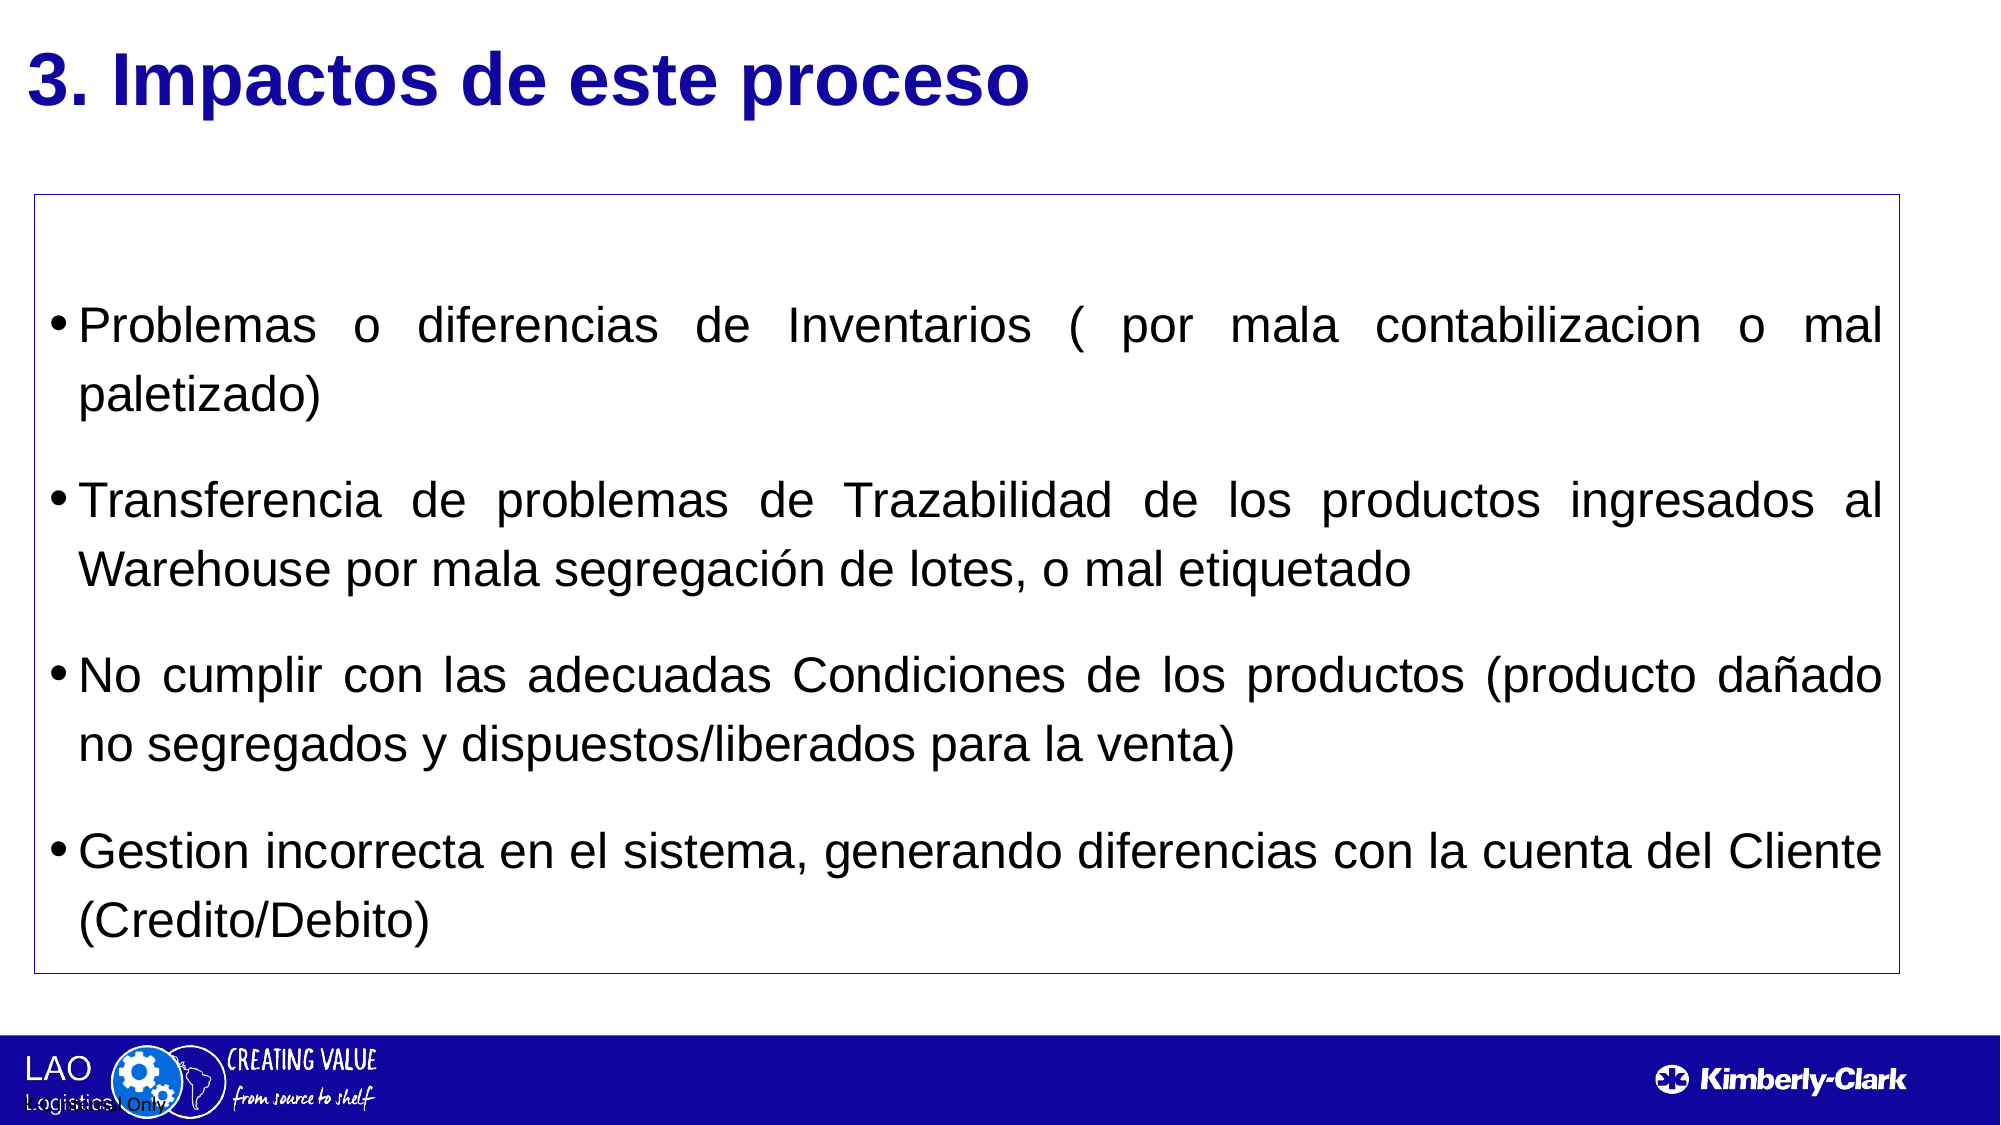

3. Impactos de este proceso

Problemas o diferencias de Inventarios ( por mala contabilizacion o mal paletizado)
Transferencia de problemas de Trazabilidad de los productos ingresados al Warehouse por mala segregación de lotes, o mal etiquetado
No cumplir con las adecuadas Condiciones de los productos (producto dañado no segregados y dispuestos/liberados para la venta)
Gestion incorrecta en el sistema, generando diferencias con la cuenta del Cliente (Credito/Debito)